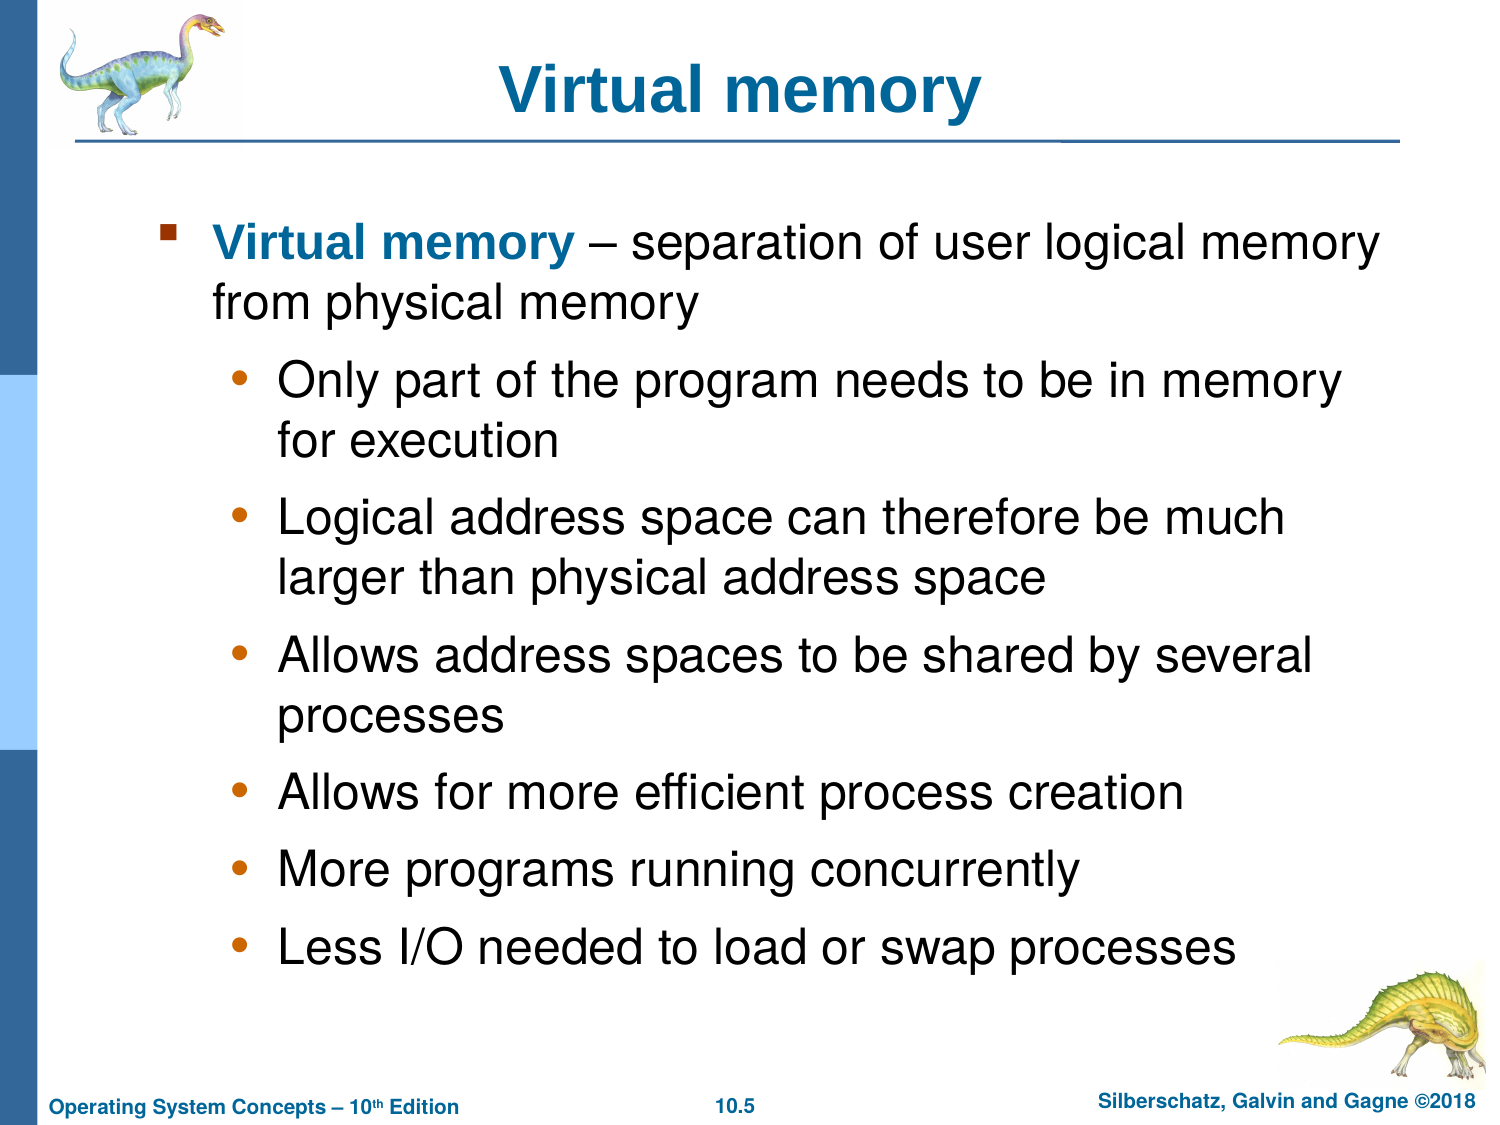

# Virtual memory
Virtual memory – separation of user logical memory from physical memory
Only part of the program needs to be in memory for execution
Logical address space can therefore be much larger than physical address space
Allows address spaces to be shared by several processes
Allows for more efficient process creation
More programs running concurrently
Less I/O needed to load or swap processes